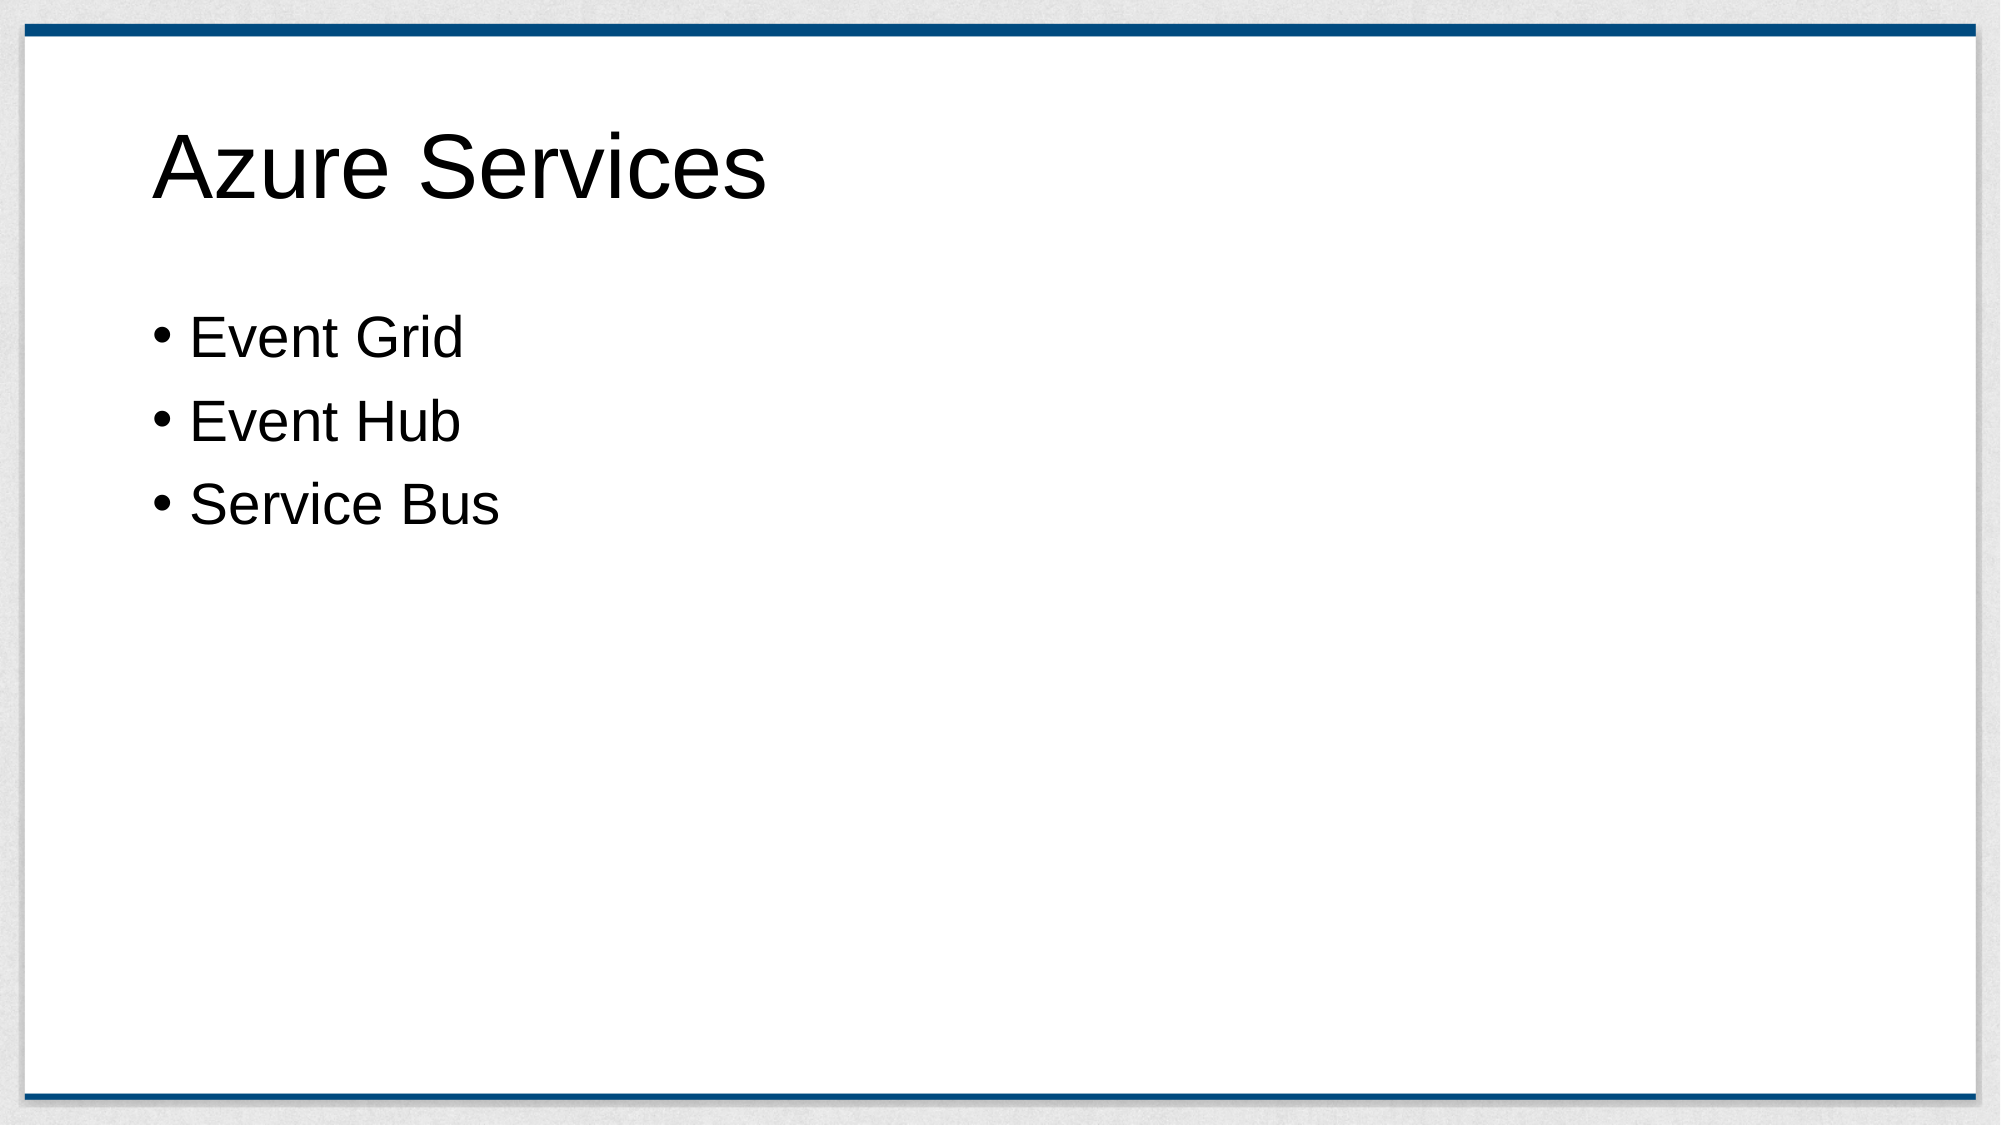

# Azure Services
Event Grid
Event Hub
Service Bus